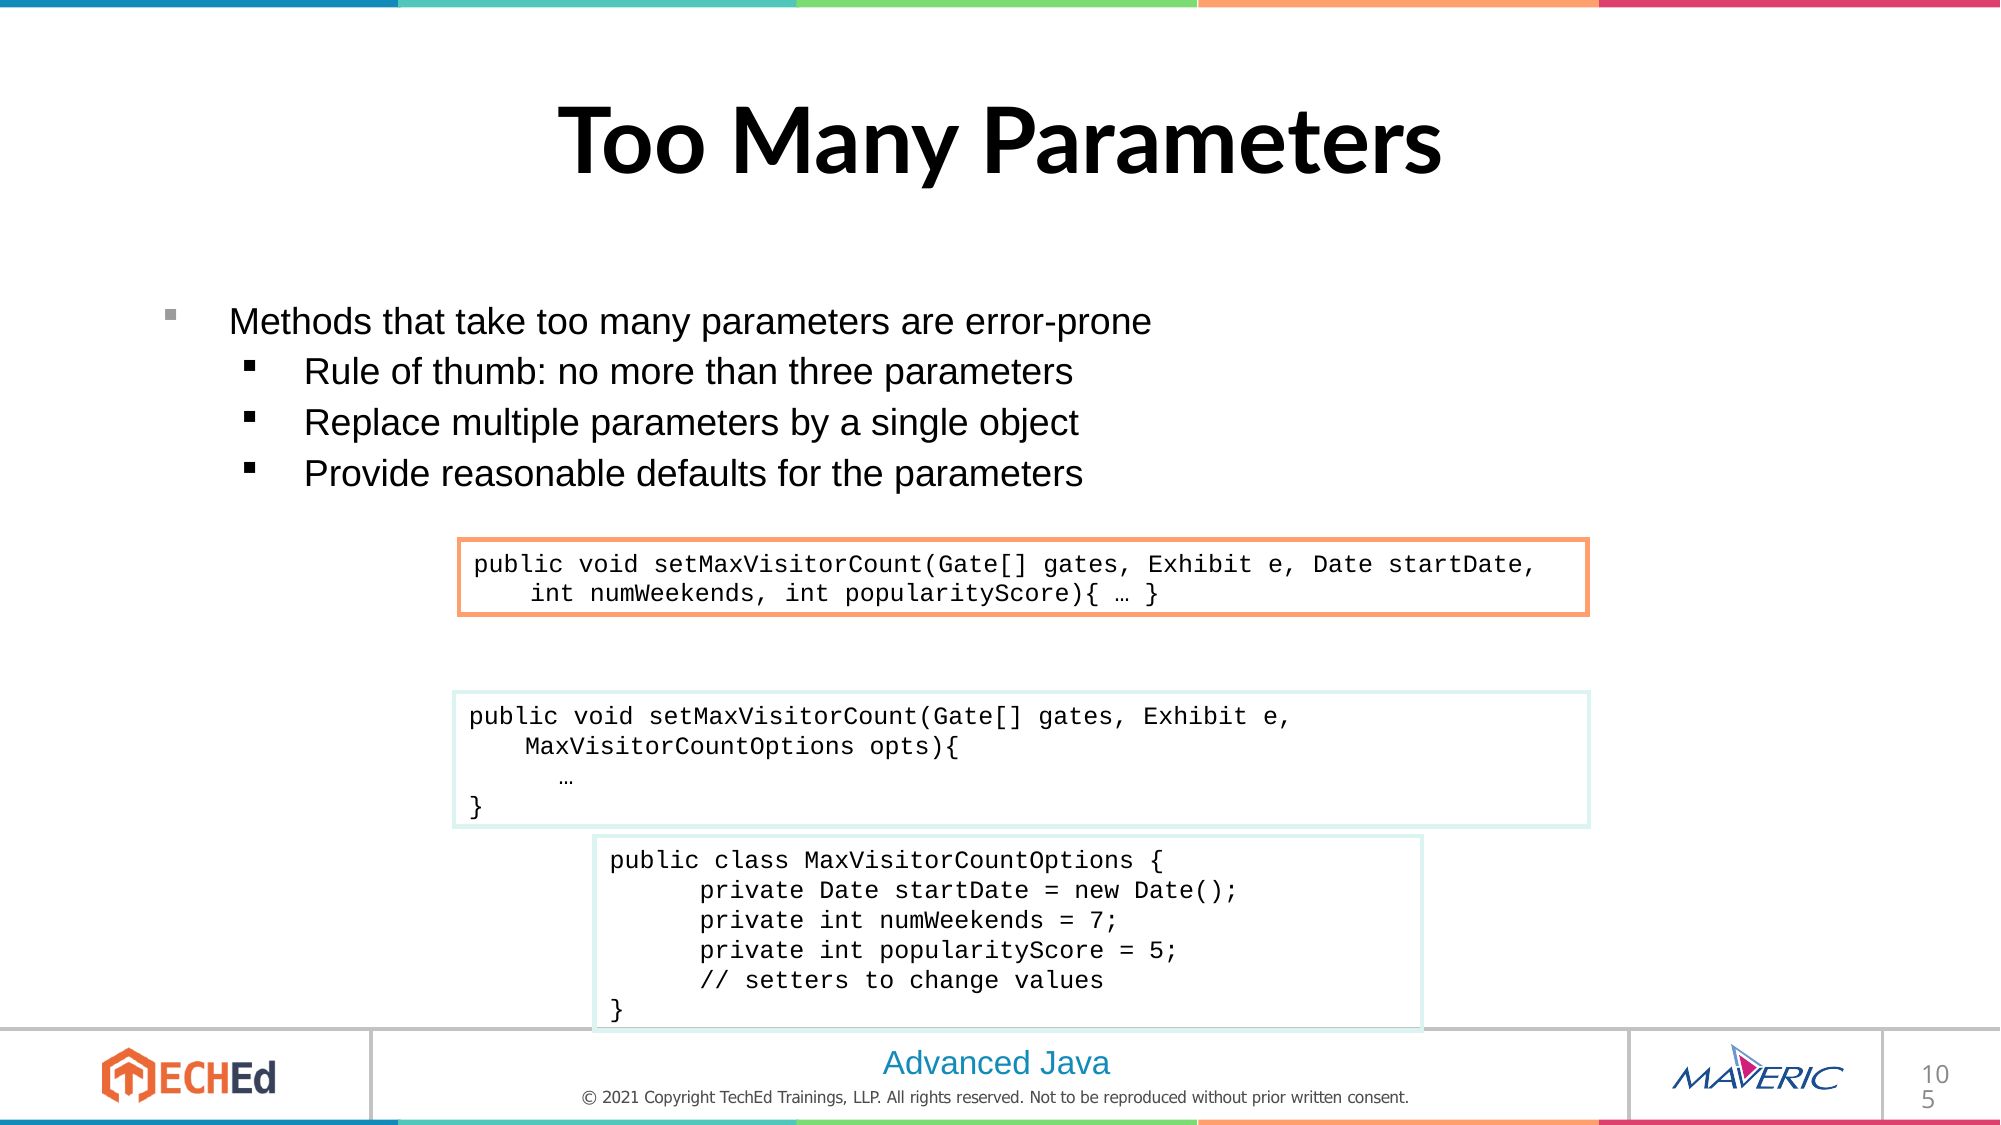

# Too Many Parameters
Methods that take too many parameters are error-prone
Rule of thumb: no more than three parameters
Replace multiple parameters by a single object
Provide reasonable defaults for the parameters

public void setMaxVisitorCount(Gate[] gates, Exhibit e, Date startDate, int numWeekends, int popularityScore){ … }
public void setMaxVisitorCount(Gate[] gates, Exhibit e, MaxVisitorCountOptions opts){
      …
}
public class MaxVisitorCountOptions {
      private Date startDate = new Date();
      private int numWeekends = 7;
      private int popularityScore = 5;
      // setters to change values
}